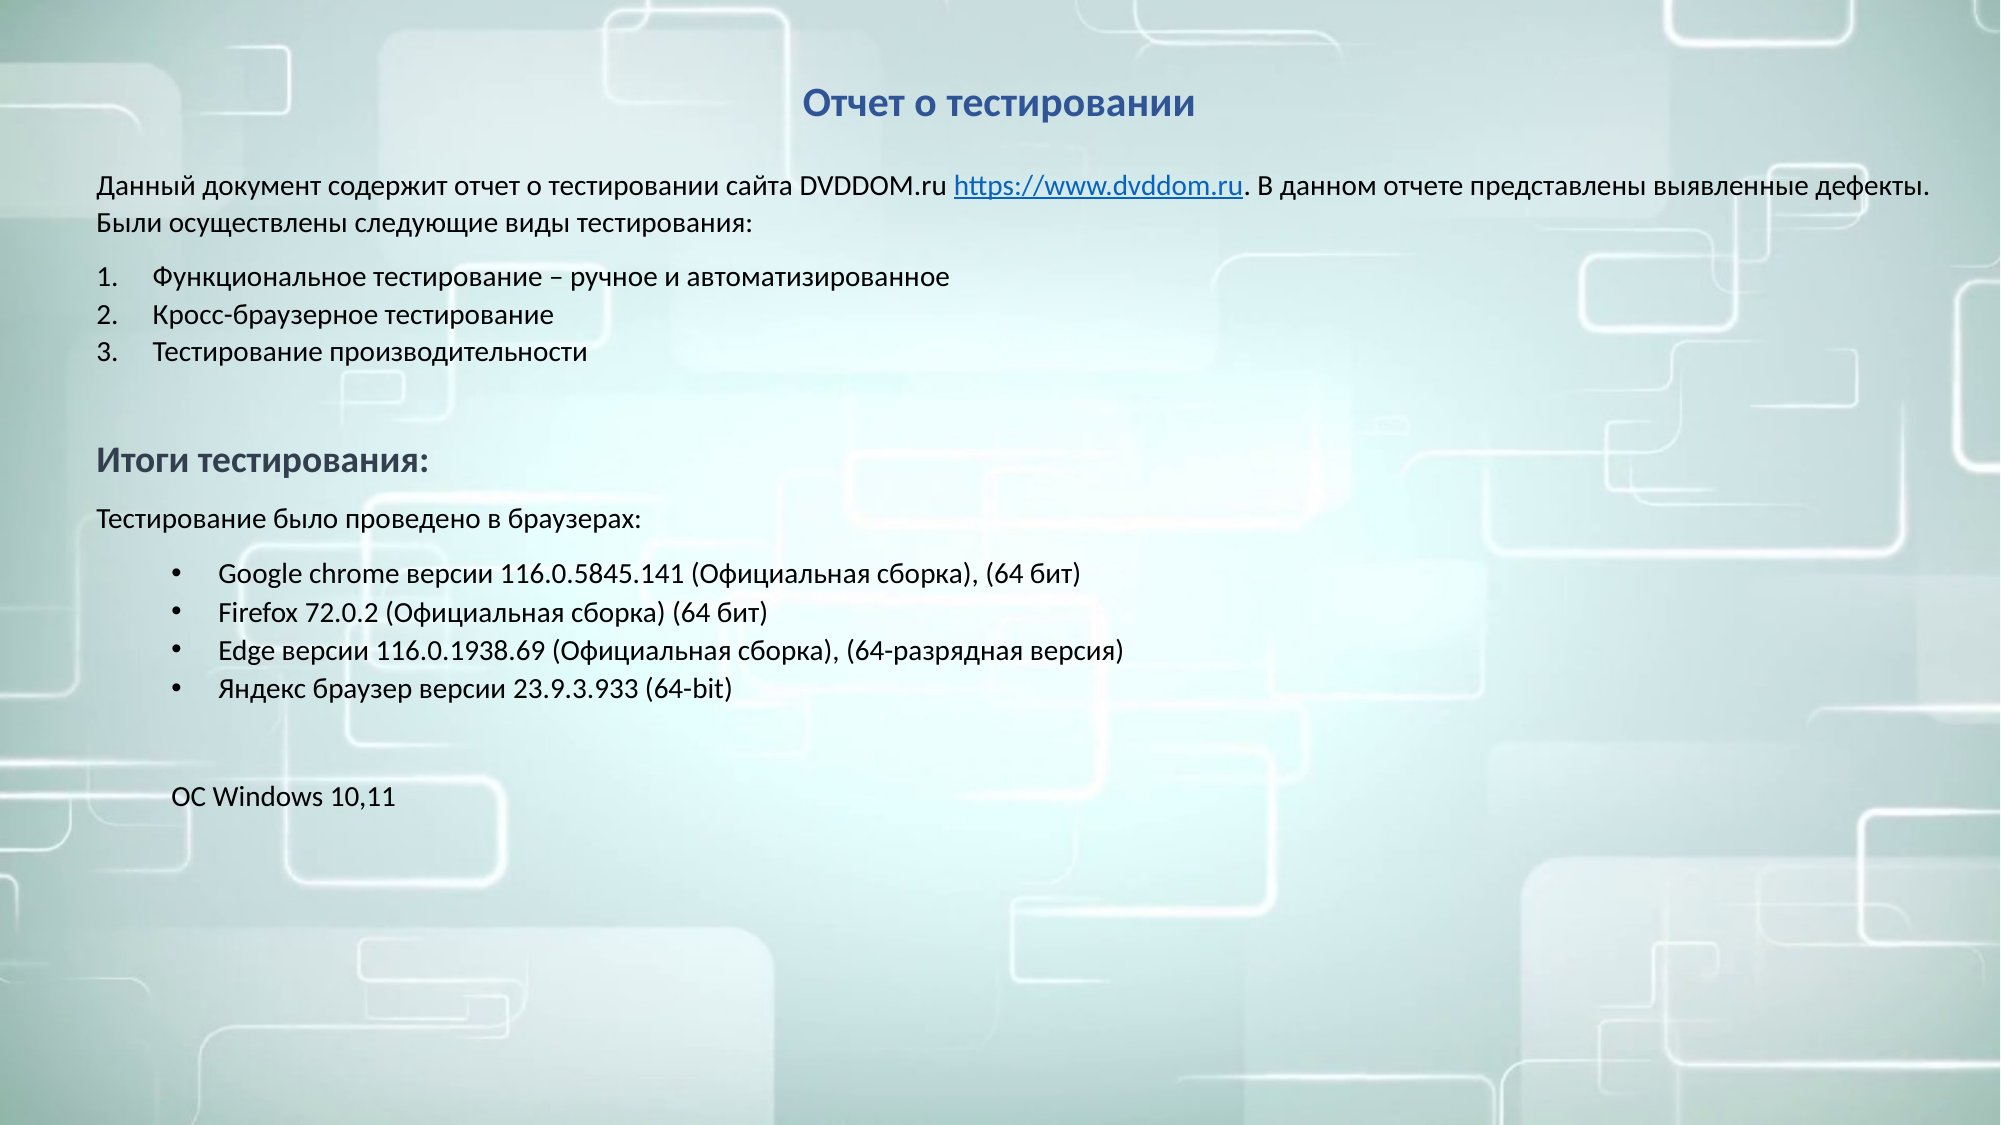

Отчет о тестировании

Данный документ содержит отчет о тестировании сайта DVDDOM.ru https://www.dvddom.ru. В данном отчете представлены выявленные дефекты. Были осуществлены следующие виды тестирования:
Функциональное тестирование – ручное и автоматизированное
Кросс-браузерное тестирование
Тестирование производительности

Итоги тестирования:
Тестирование было проведено в браузерах:
Google chrome версии 116.0.5845.141 (Официальная сборка), (64 бит)
Firefox 72.0.2 (Официальная сборка) (64 бит)
Edge версии 116.0.1938.69 (Официальная сборка), (64-разрядная версия)
Яндекс браузер версии 23.9.3.933 (64-bit)

ОС Windows 10,11